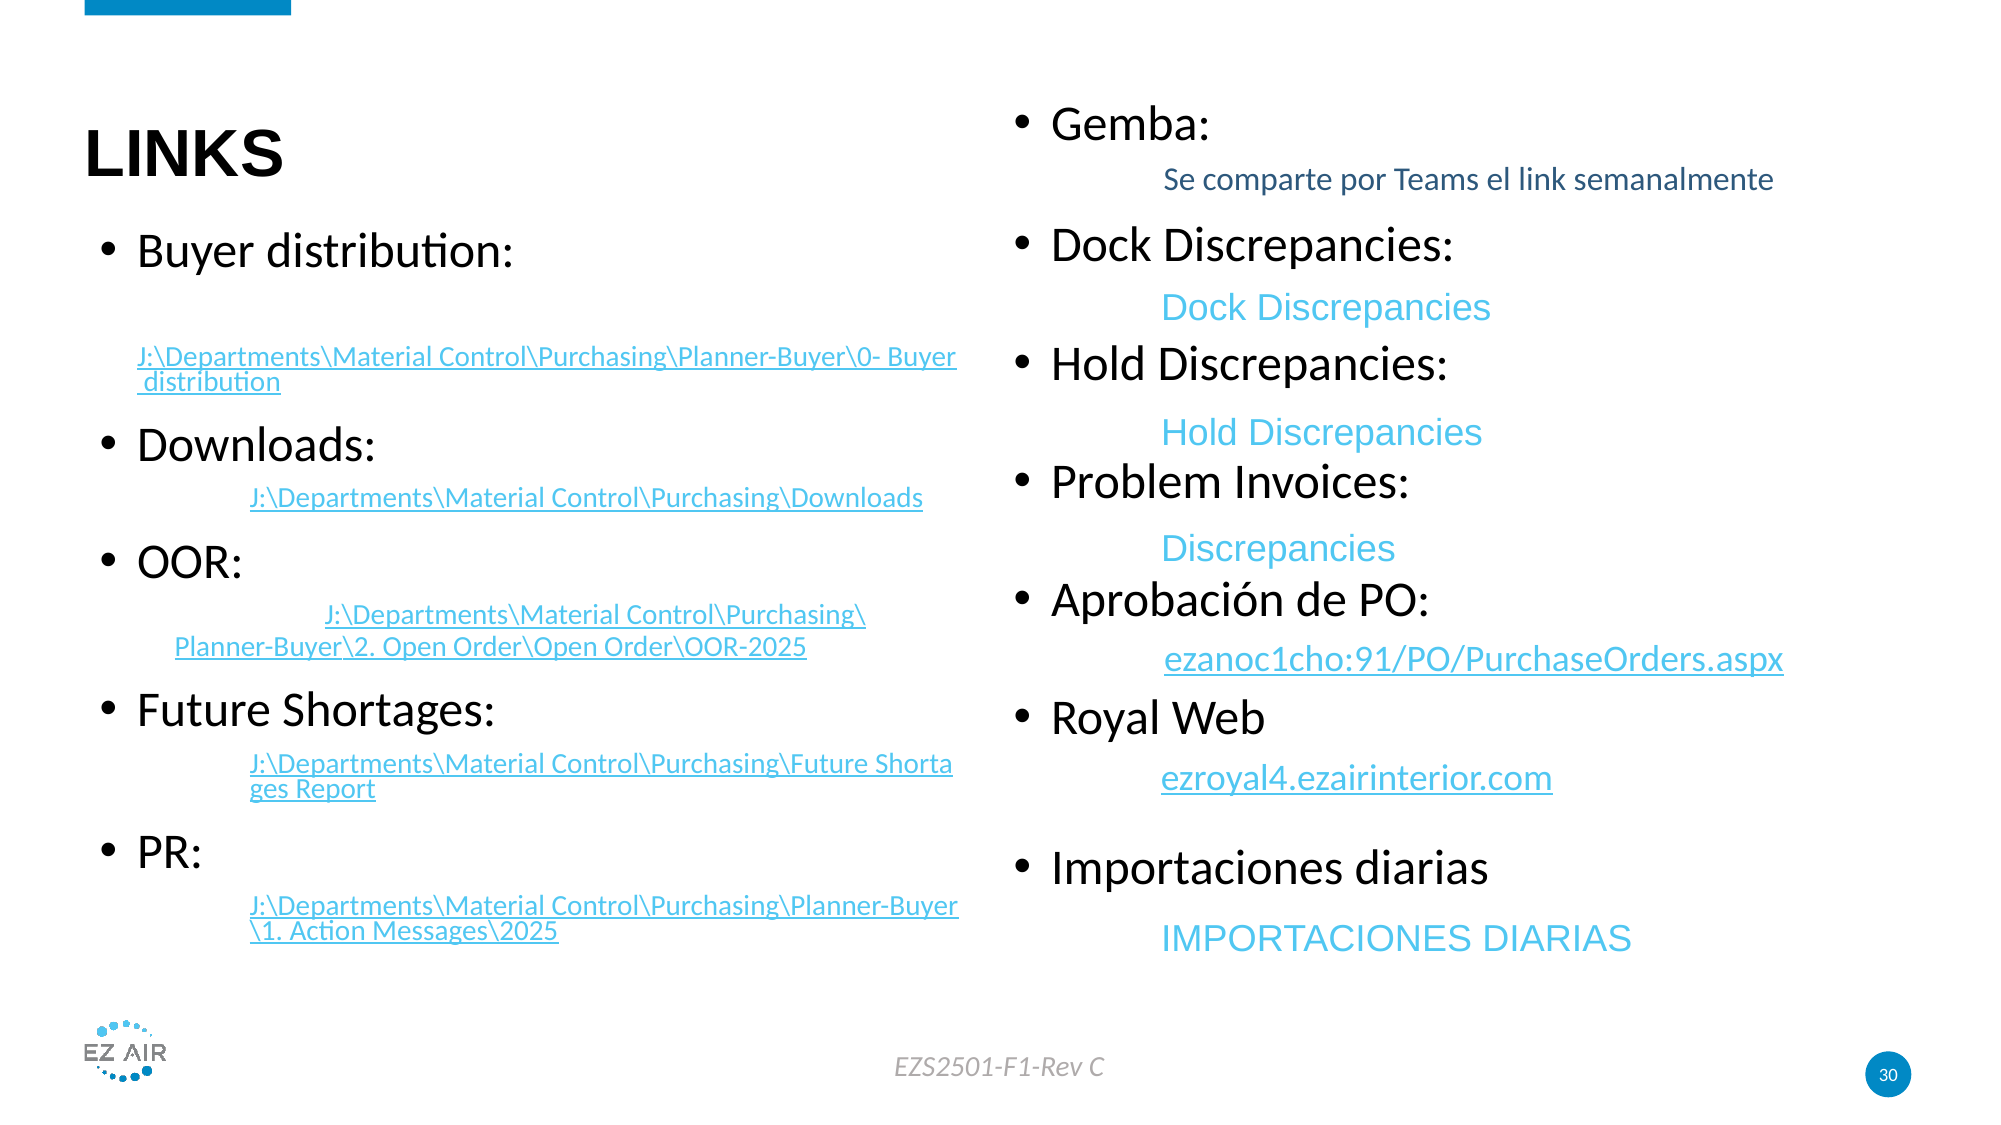

# Links
Gemba:
Se comparte por Teams el link semanalmente
Dock Discrepancies:

Hold Discrepancies:

Problem Invoices:

Aprobación de PO:

Royal Web

Importaciones diarias
Buyer distribution:
	J:\Departments\Material Control\Purchasing\Planner-Buyer\0- Buyer distribution
Downloads:
J:\Departments\Material Control\Purchasing\Downloads
OOR:
	J:\Departments\Material Control\Purchasing\Planner-Buyer\2. Open Order\Open Order\OOR-2025
Future Shortages:
J:\Departments\Material Control\Purchasing\Future Shortages Report
PR:
J:\Departments\Material Control\Purchasing\Planner-Buyer\1. Action Messages\2025
Dock Discrepancies
Hold Discrepancies
Discrepancies
ezanoc1cho:91/PO/PurchaseOrders.aspx
ezroyal4.ezairinterior.com
IMPORTACIONES DIARIAS
30